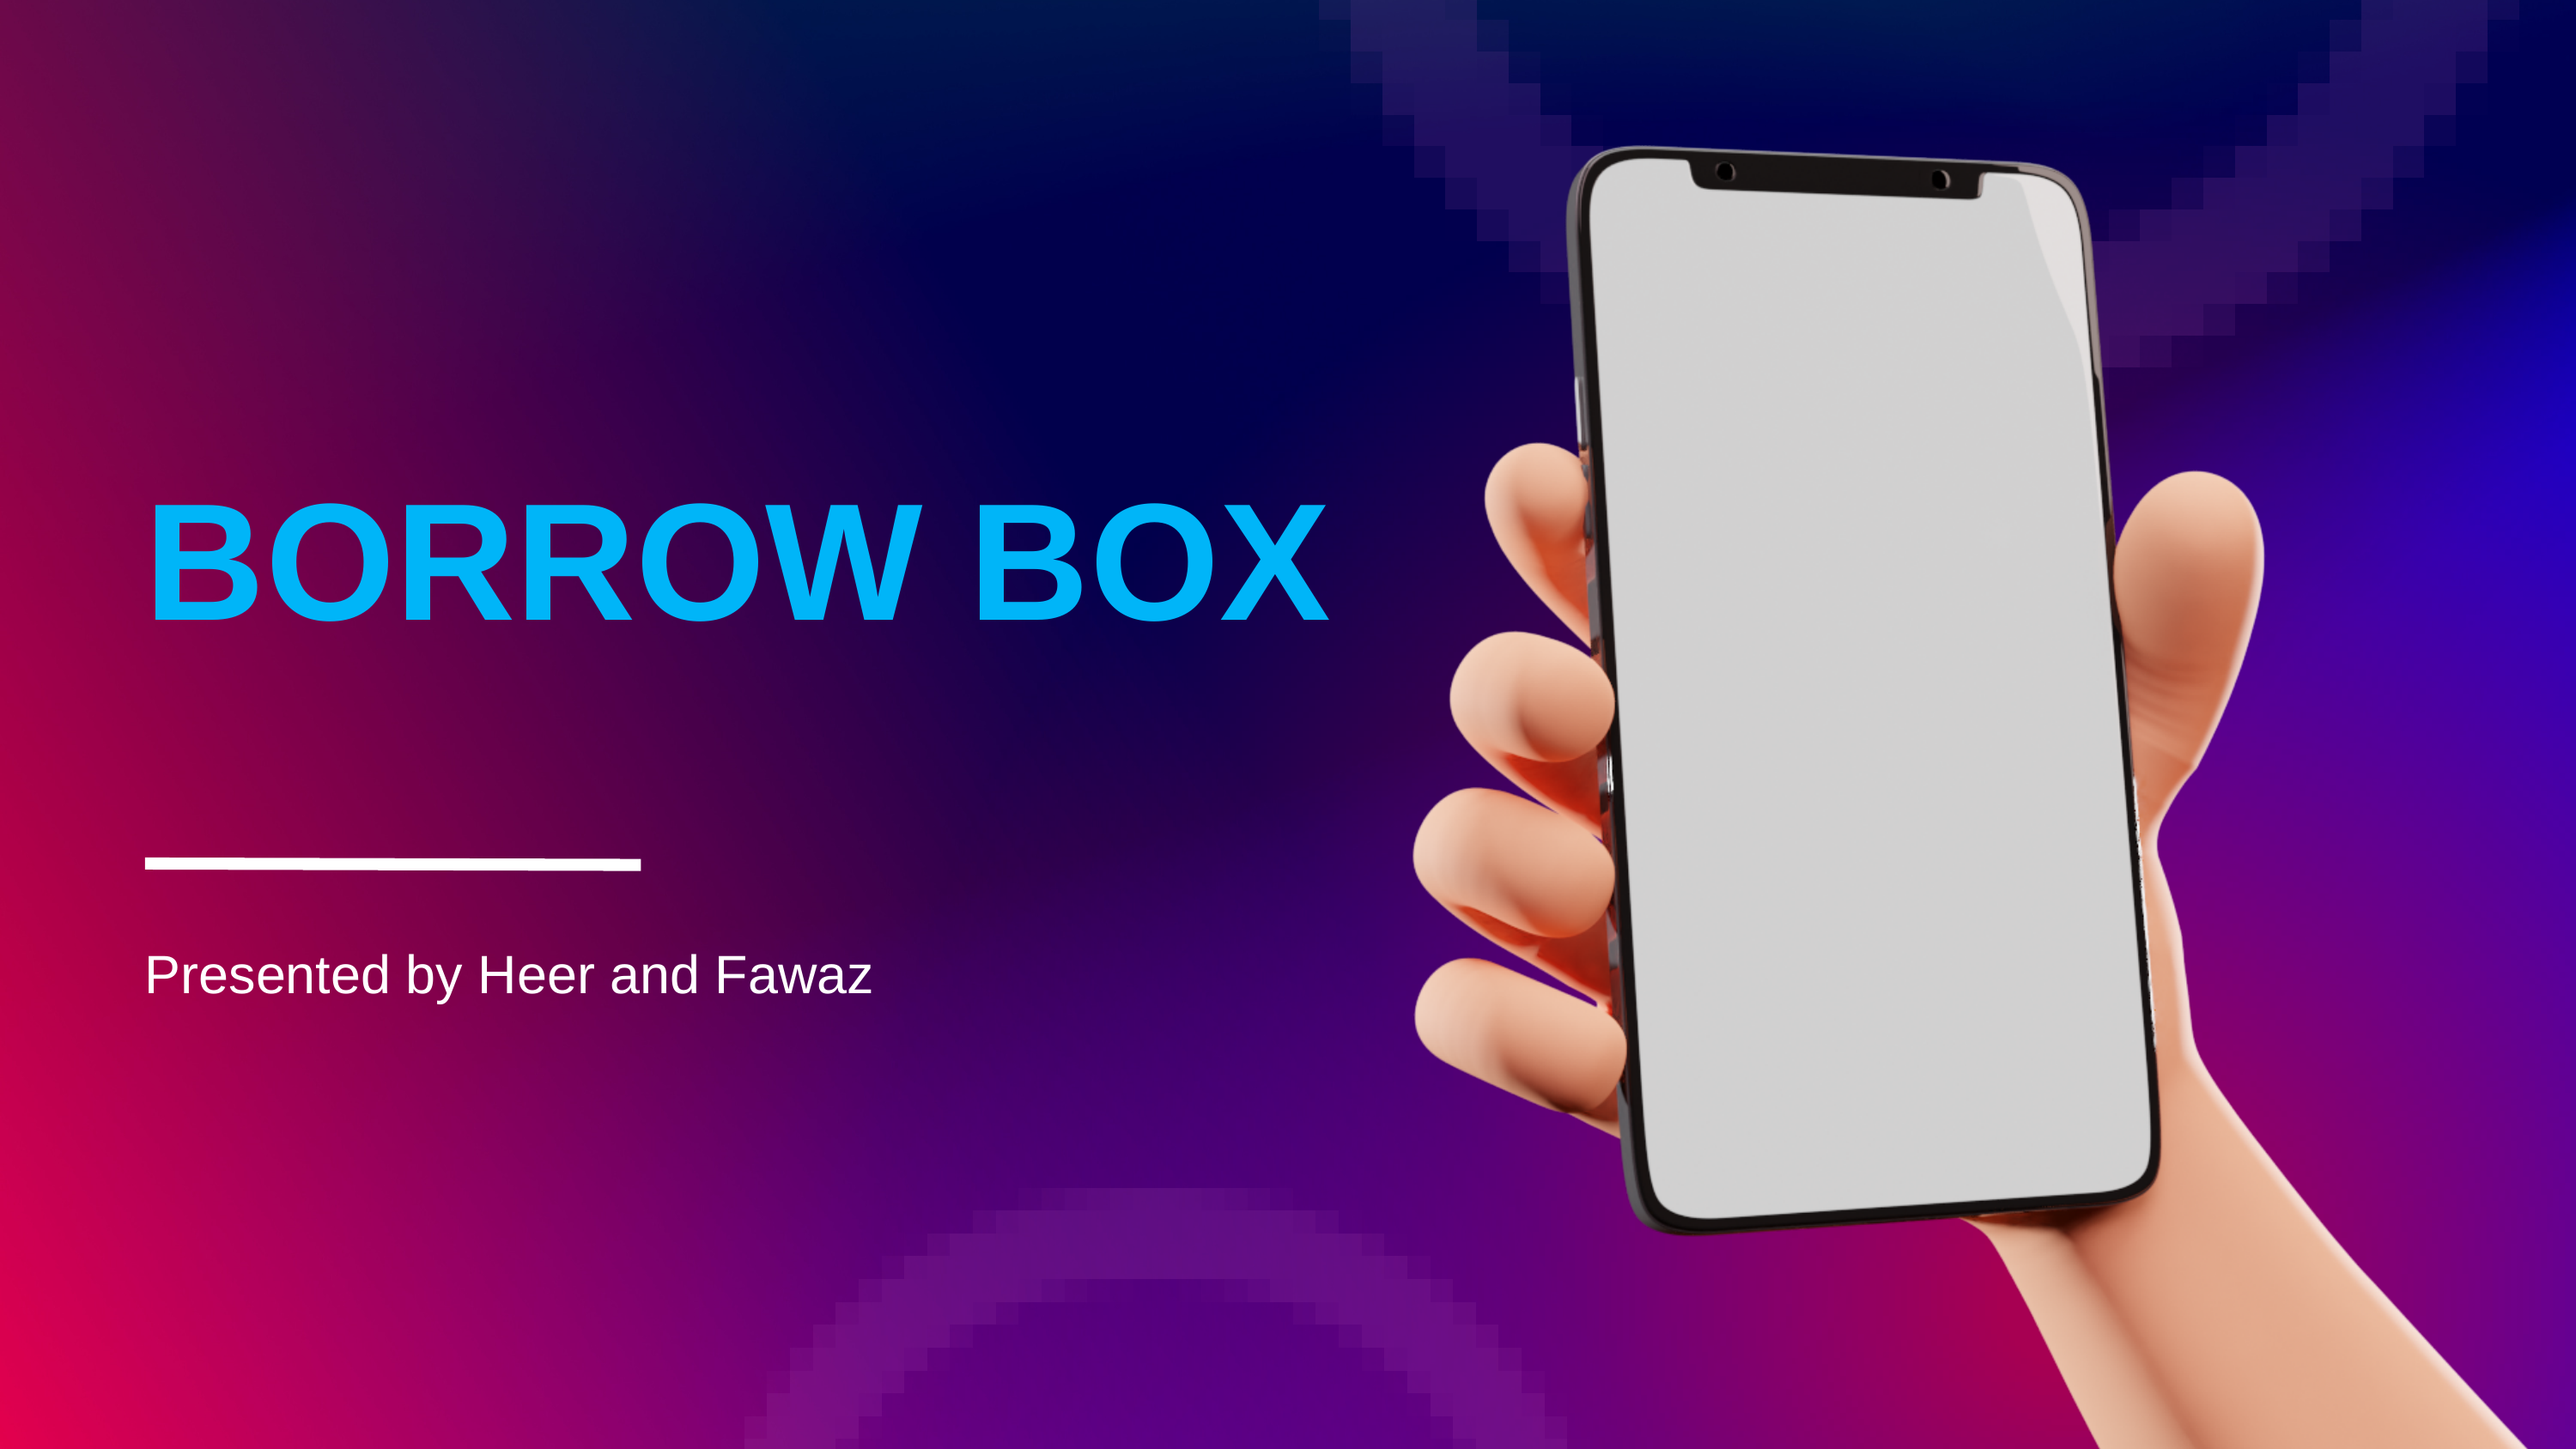

BORROW BOX

Presented by Heer and Fawaz